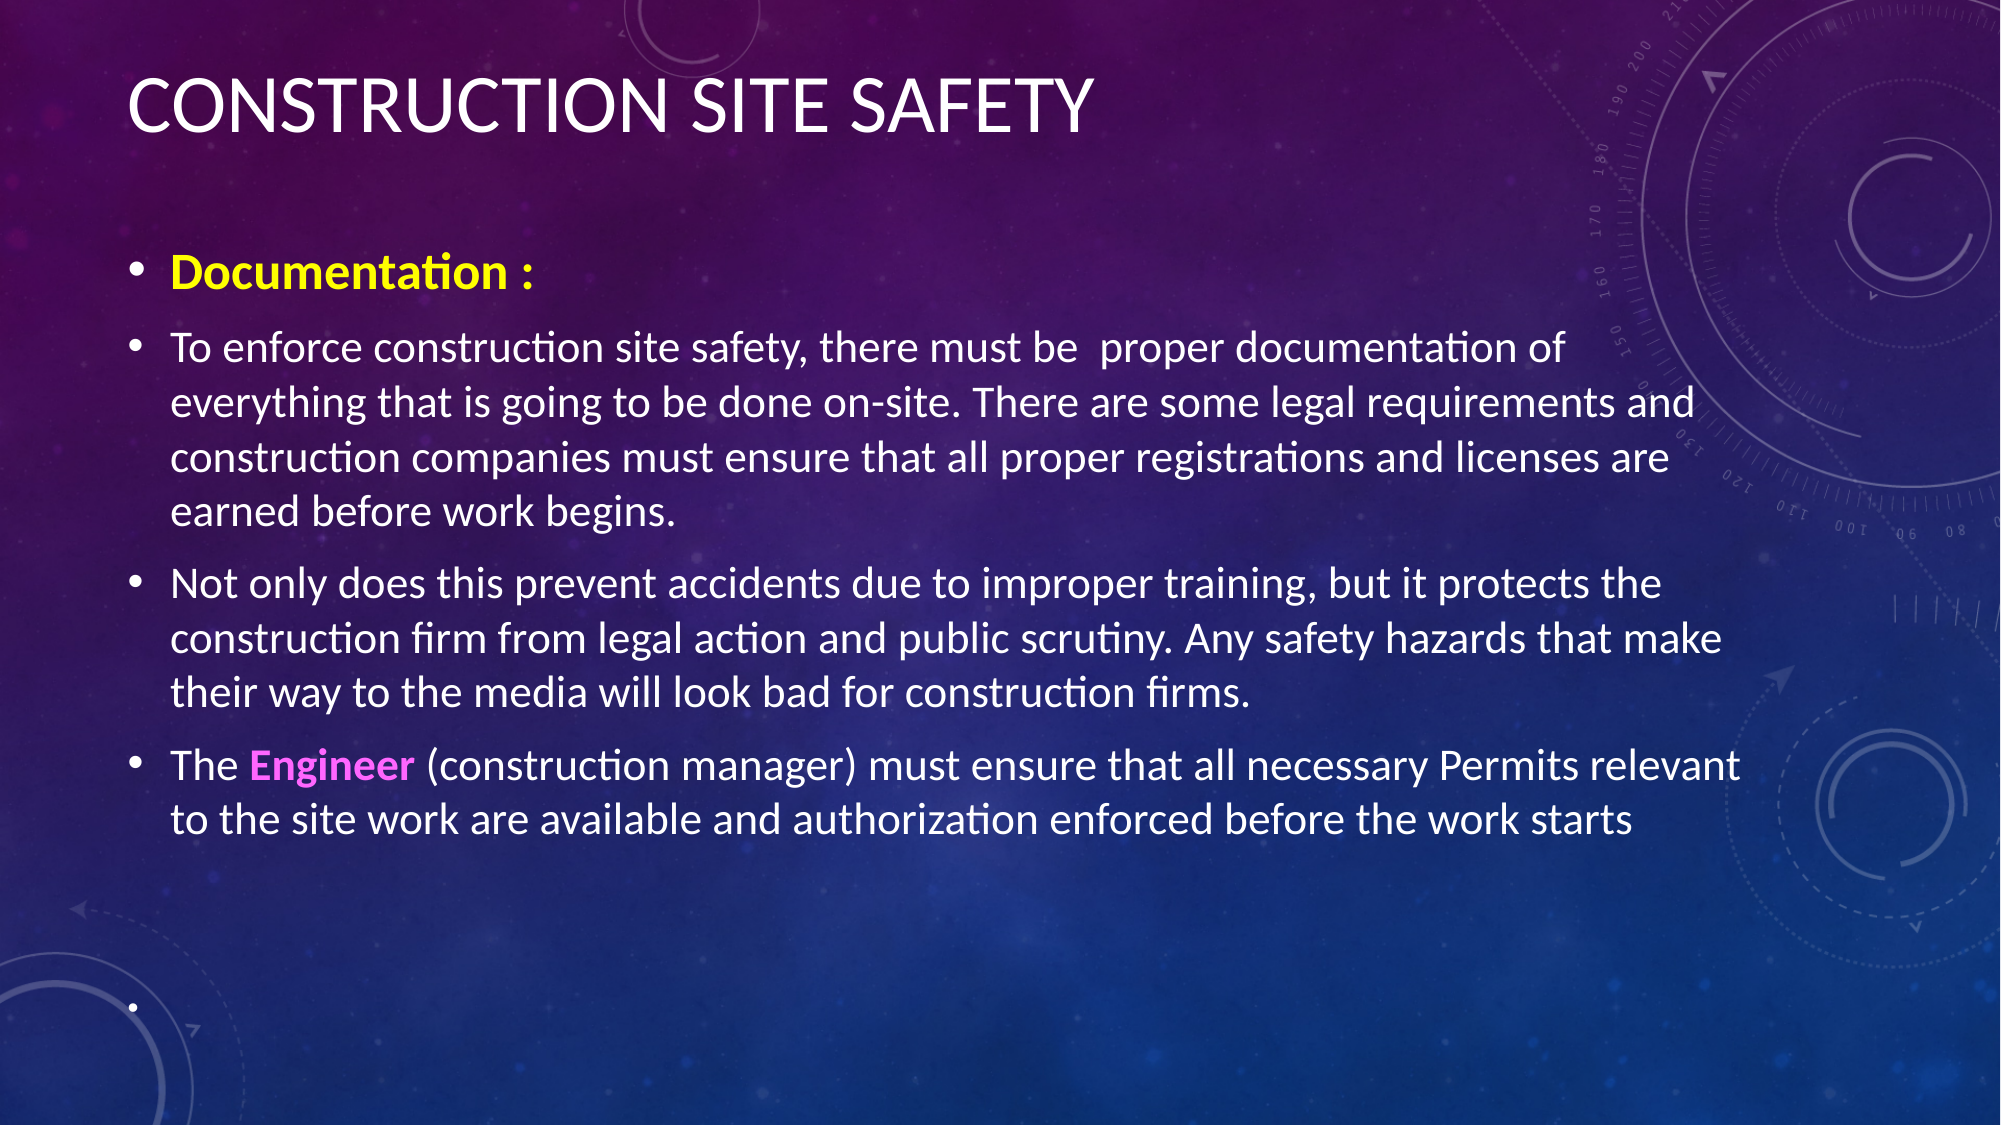

# Construction site safety
Documentation :
To enforce construction site safety, there must be  proper documentation of everything that is going to be done on-site. There are some legal requirements and construction companies must ensure that all proper registrations and licenses are earned before work begins.
Not only does this prevent accidents due to improper training, but it protects the construction firm from legal action and public scrutiny. Any safety hazards that make their way to the media will look bad for construction firms.
The Engineer (construction manager) must ensure that all necessary Permits relevant to the site work are available and authorization enforced before the work starts